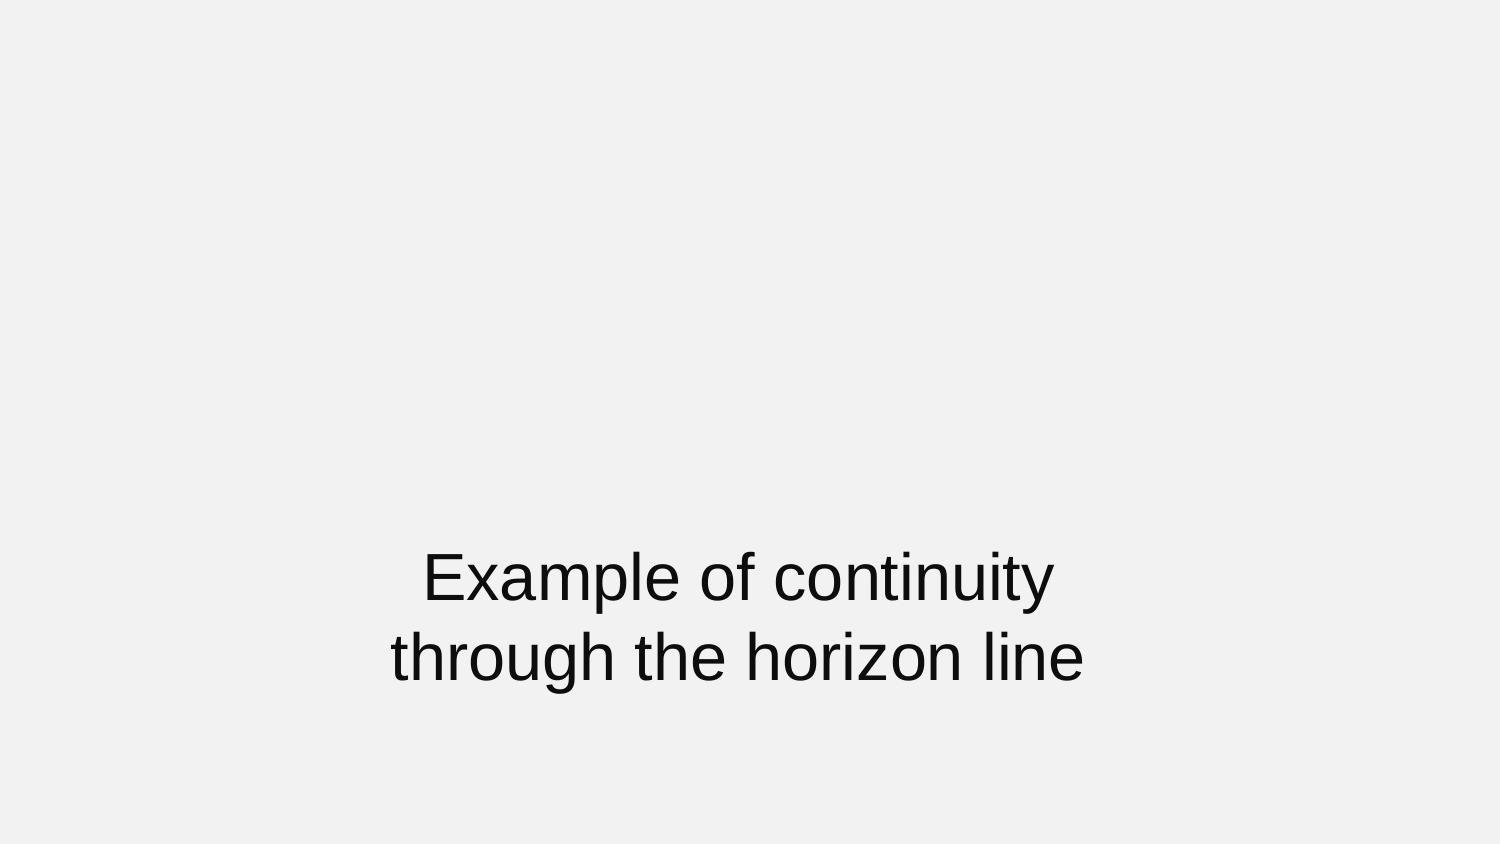

Example of continuity
through the horizon line